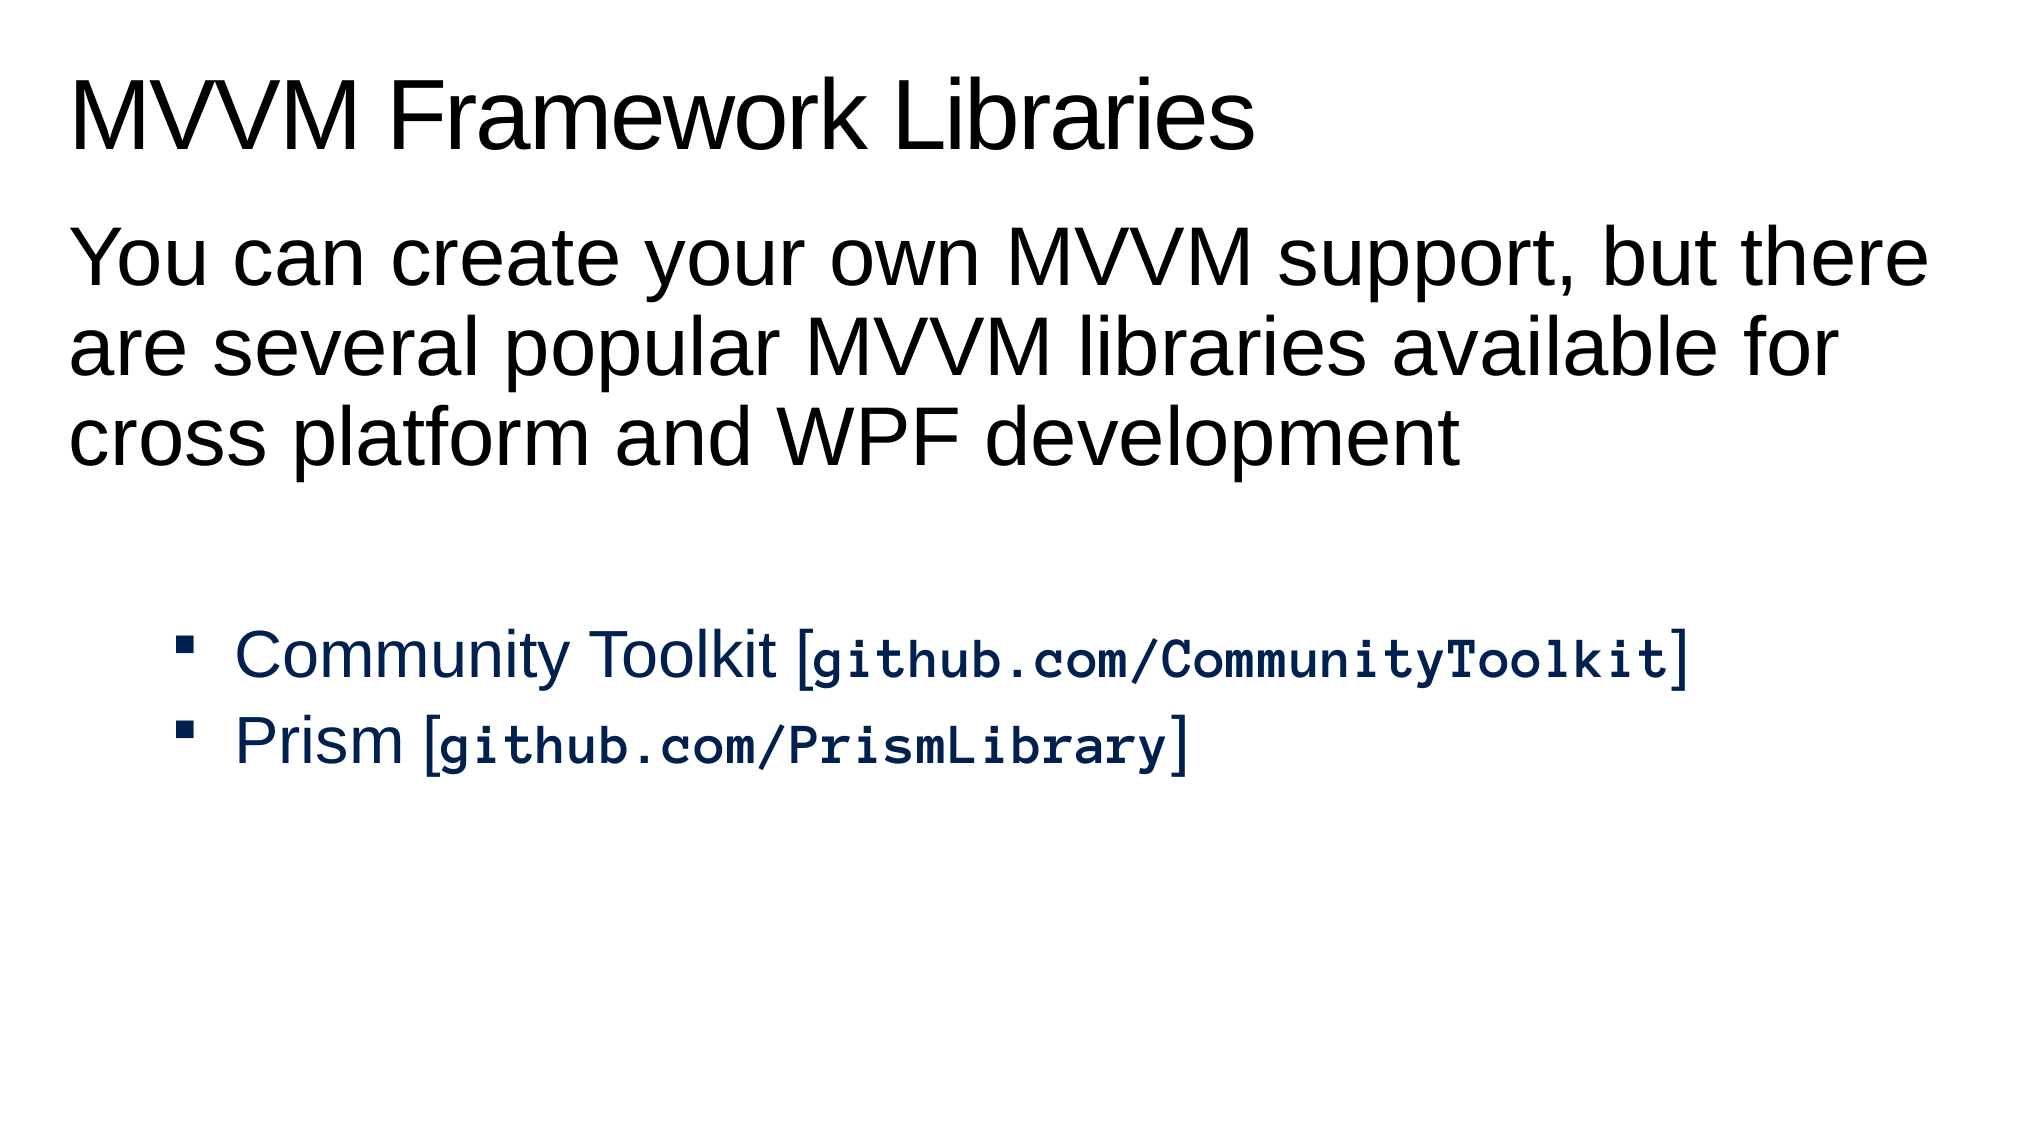

# MVVM Framework Libraries
You can create your own MVVM support, but there are several popular MVVM libraries available for cross platform and WPF development

Community Toolkit [github.com/CommunityToolkit]
Prism [github.com/PrismLibrary]